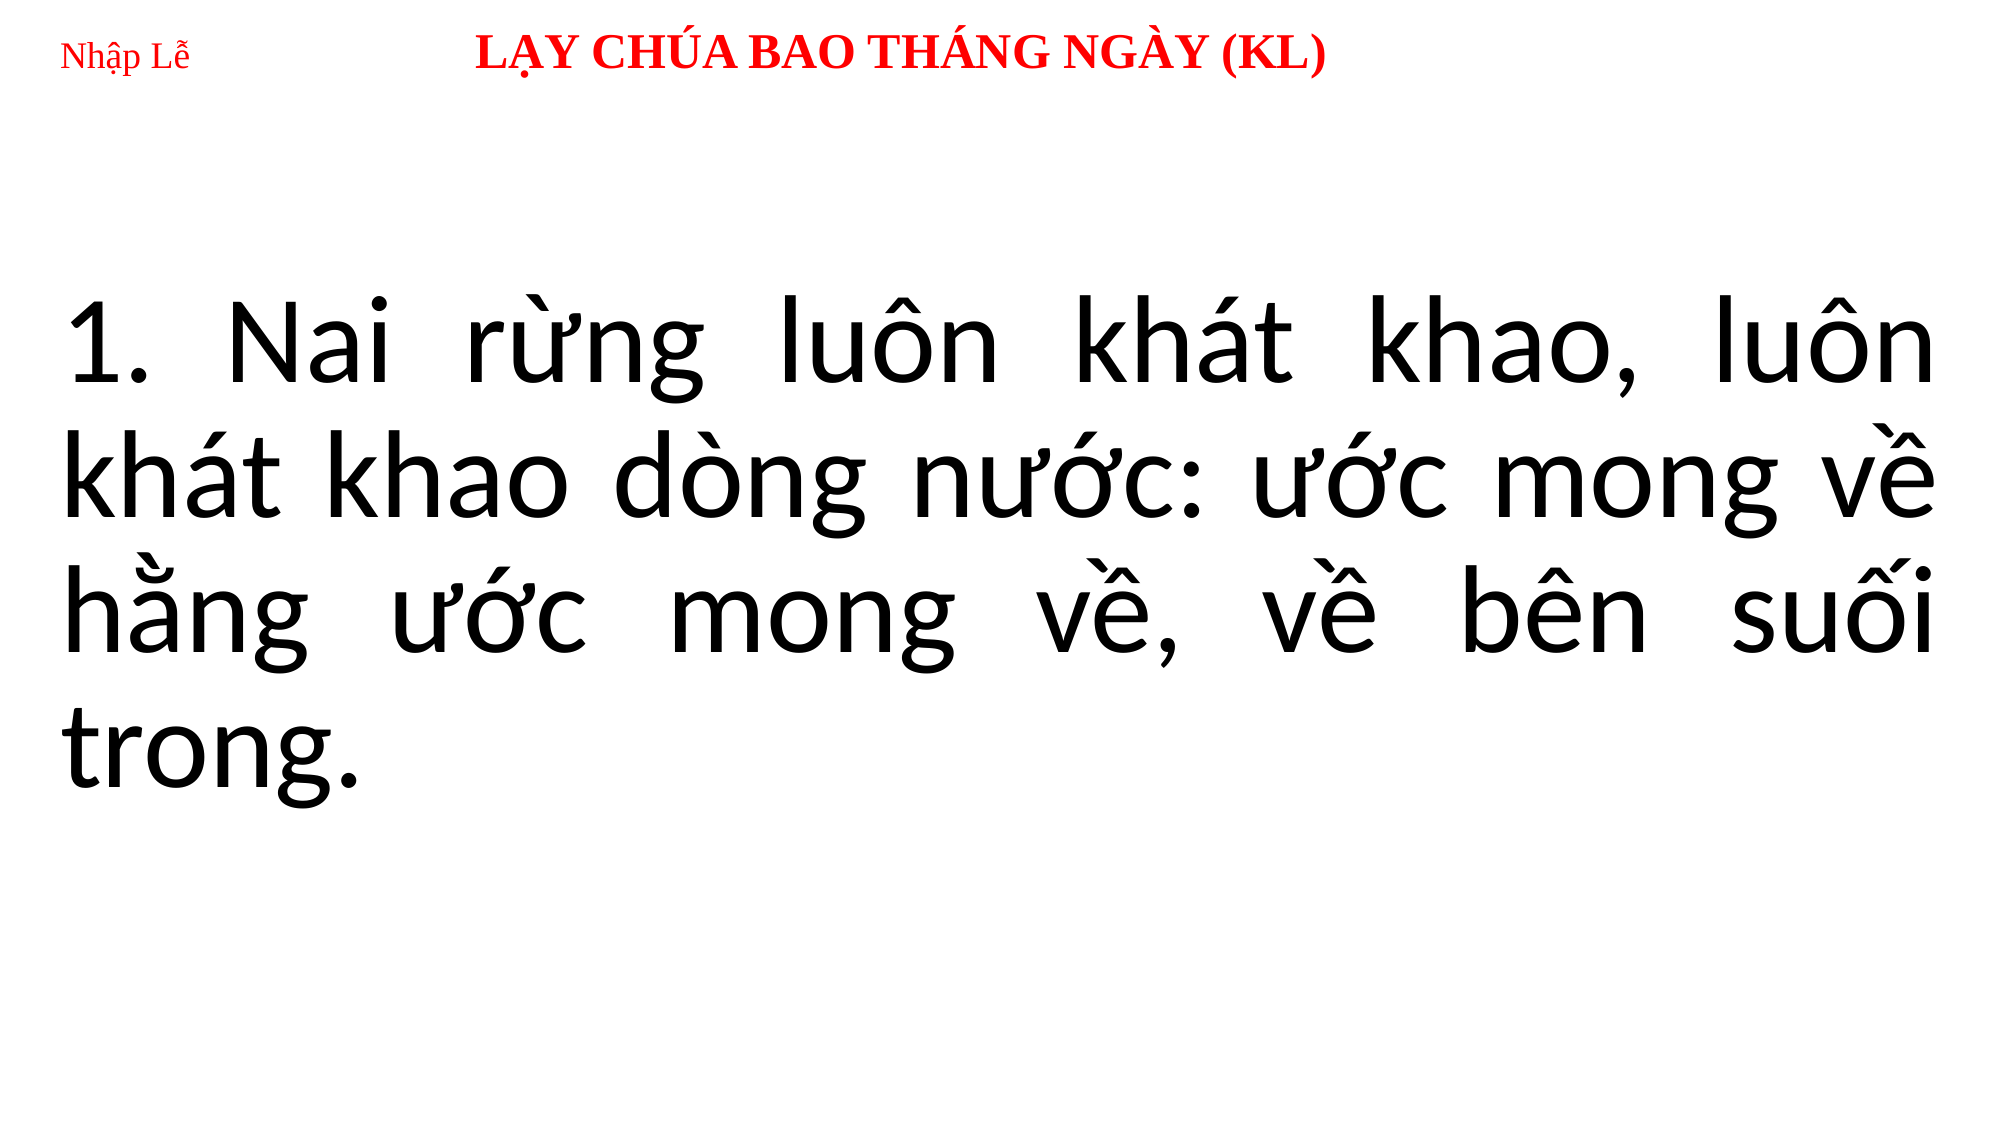

# Nhập Lễ                              LẠY CHÚA BAO THÁNG NGÀY (KL)
1. Nai rừng luôn khát khao, luôn khát khao dòng nước: ước mong về hằng ước mong về, về bên suối trong.